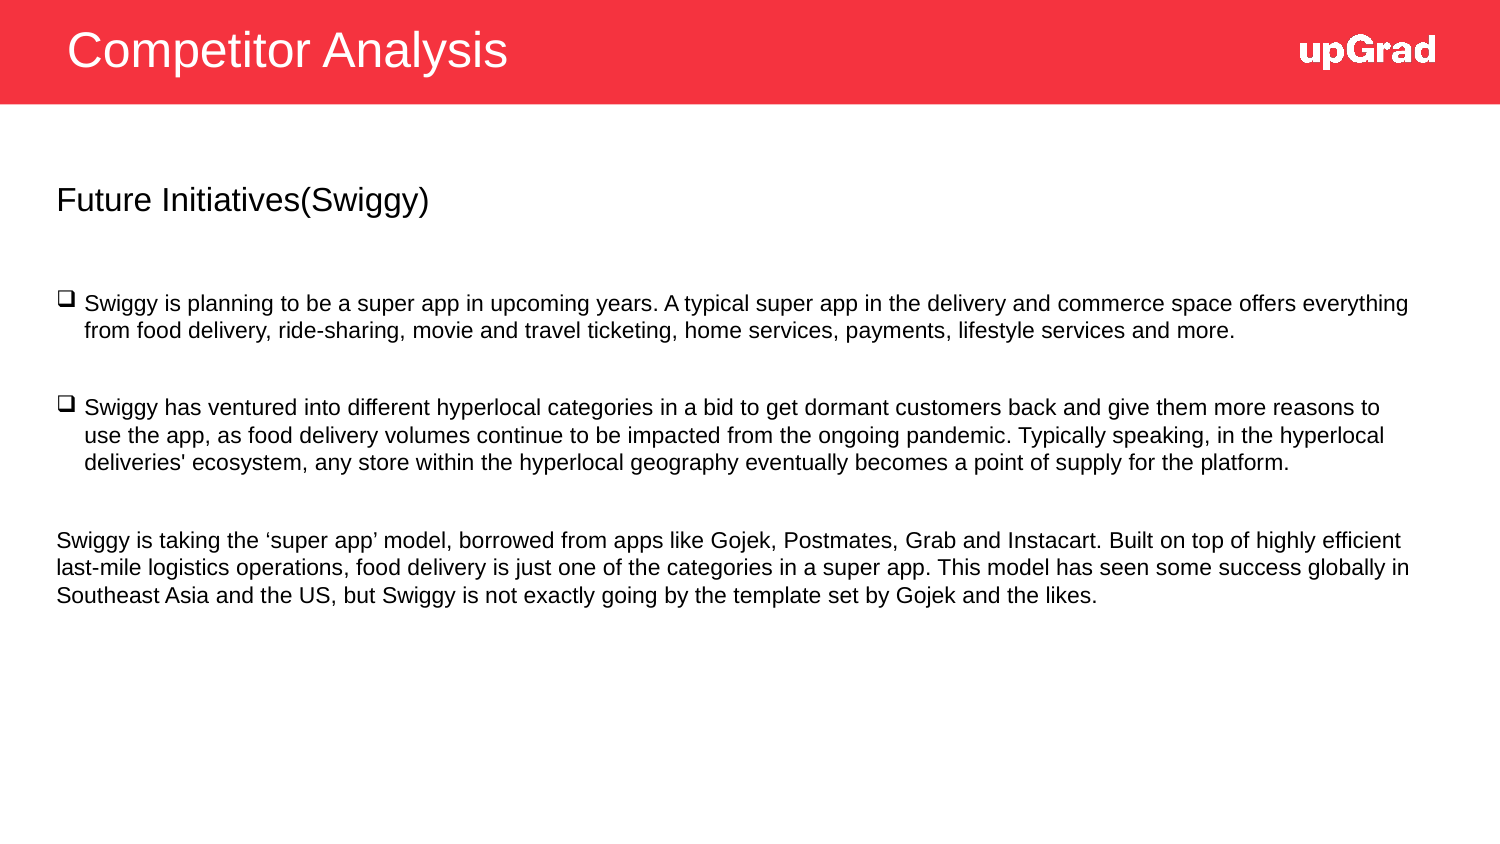

# Competitor Analysis
Future Initiatives(Swiggy)

Swiggy is planning to be a super app in upcoming years. A typical super app in the delivery and commerce space offers everything from food delivery, ride-sharing, movie and travel ticketing, home services, payments, lifestyle services and more.
Swiggy has ventured into different hyperlocal categories in a bid to get dormant customers back and give them more reasons to use the app, as food delivery volumes continue to be impacted from the ongoing pandemic. Typically speaking, in the hyperlocal deliveries' ecosystem, any store within the hyperlocal geography eventually becomes a point of supply for the platform.
Swiggy is taking the ‘super app’ model, borrowed from apps like Gojek, Postmates, Grab and Instacart. Built on top of highly efficient last-mile logistics operations, food delivery is just one of the categories in a super app. This model has seen some success globally in Southeast Asia and the US, but Swiggy is not exactly going by the template set by Gojek and the likes.